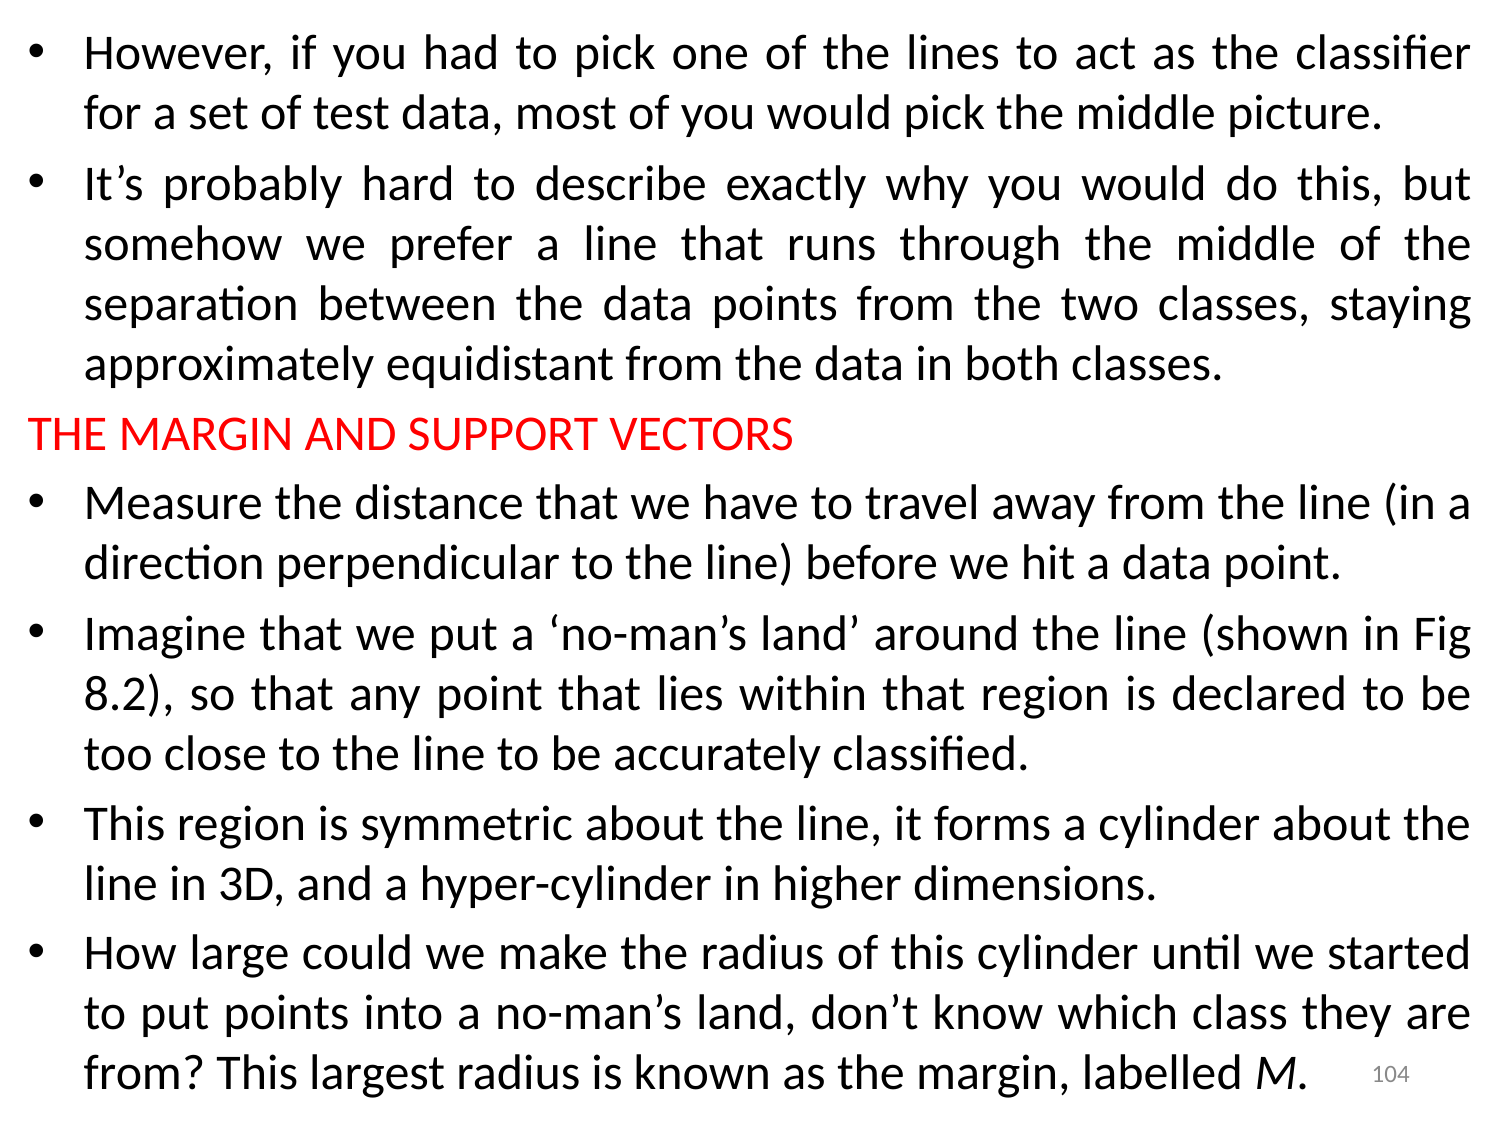

However, if you had to pick one of the lines to act as the classifier for a set of test data, most of you would pick the middle picture.
It’s probably hard to describe exactly why you would do this, but somehow we prefer a line that runs through the middle of the separation between the data points from the two classes, staying approximately equidistant from the data in both classes.
THE MARGIN AND SUPPORT VECTORS
Measure the distance that we have to travel away from the line (in a direction perpendicular to the line) before we hit a data point.
Imagine that we put a ‘no-man’s land’ around the line (shown in Fig 8.2), so that any point that lies within that region is declared to be too close to the line to be accurately classified.
This region is symmetric about the line, it forms a cylinder about the line in 3D, and a hyper-cylinder in higher dimensions.
How large could we make the radius of this cylinder until we started to put points into a no-man’s land, don’t know which class they are from? This largest radius is known as the margin, labelled M.
104